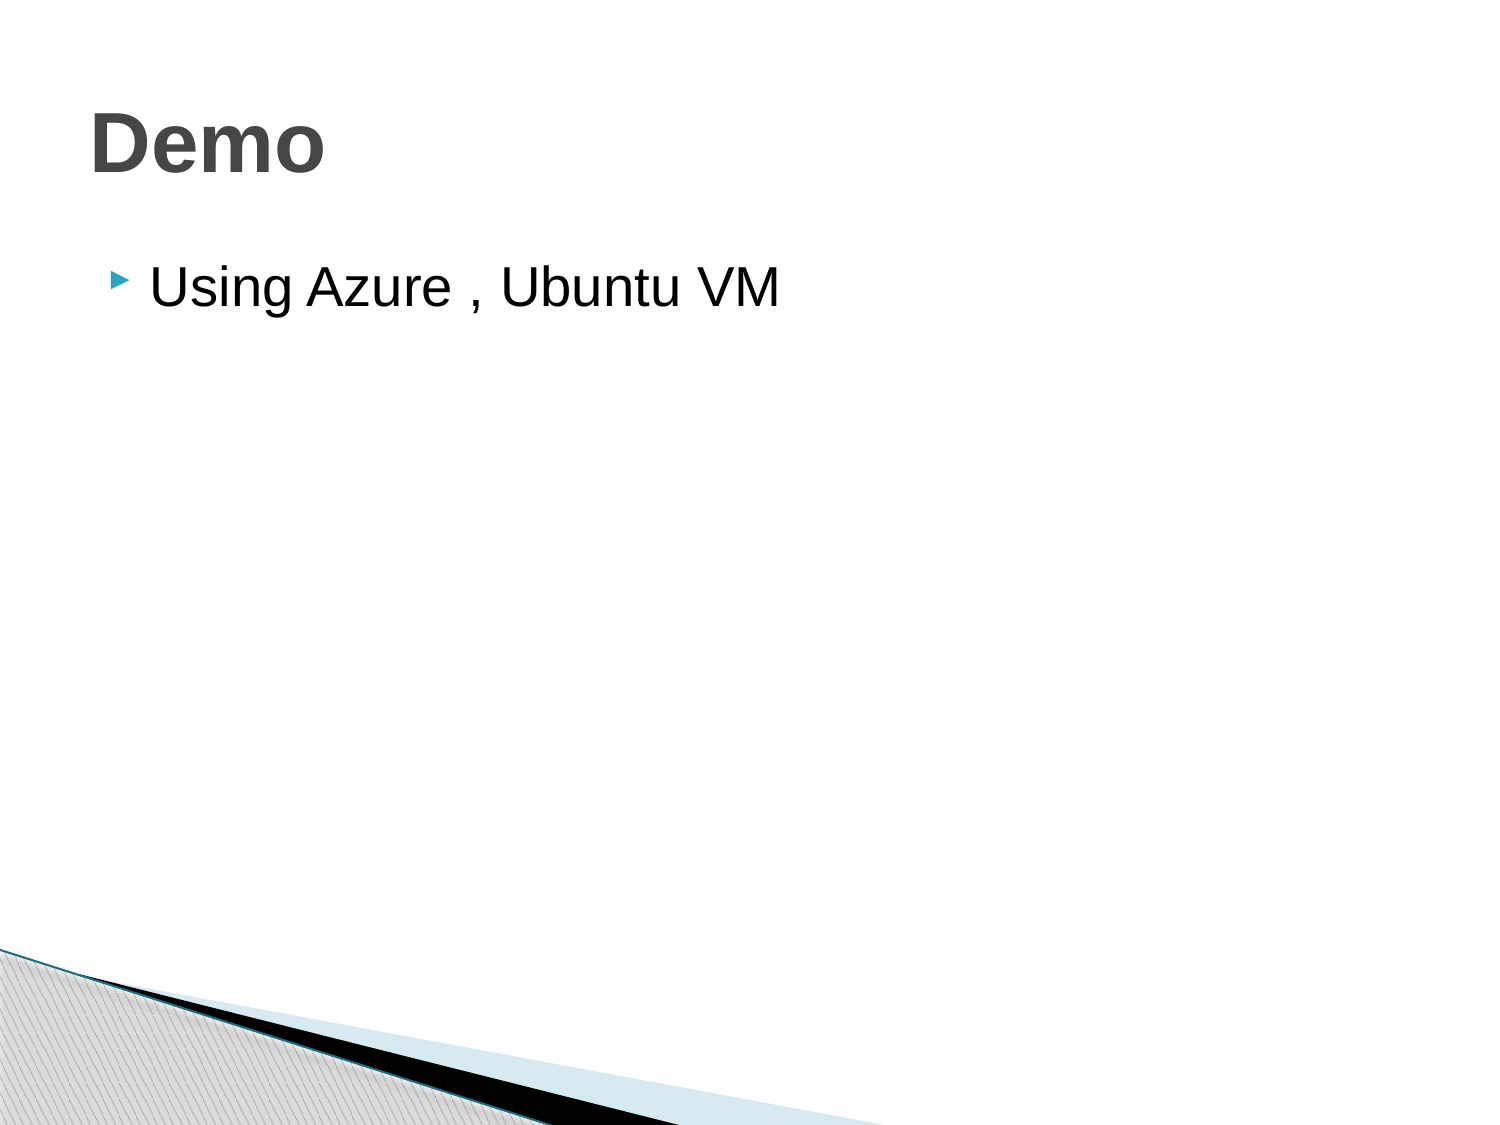

# Demo
Using Azure , Ubuntu VM